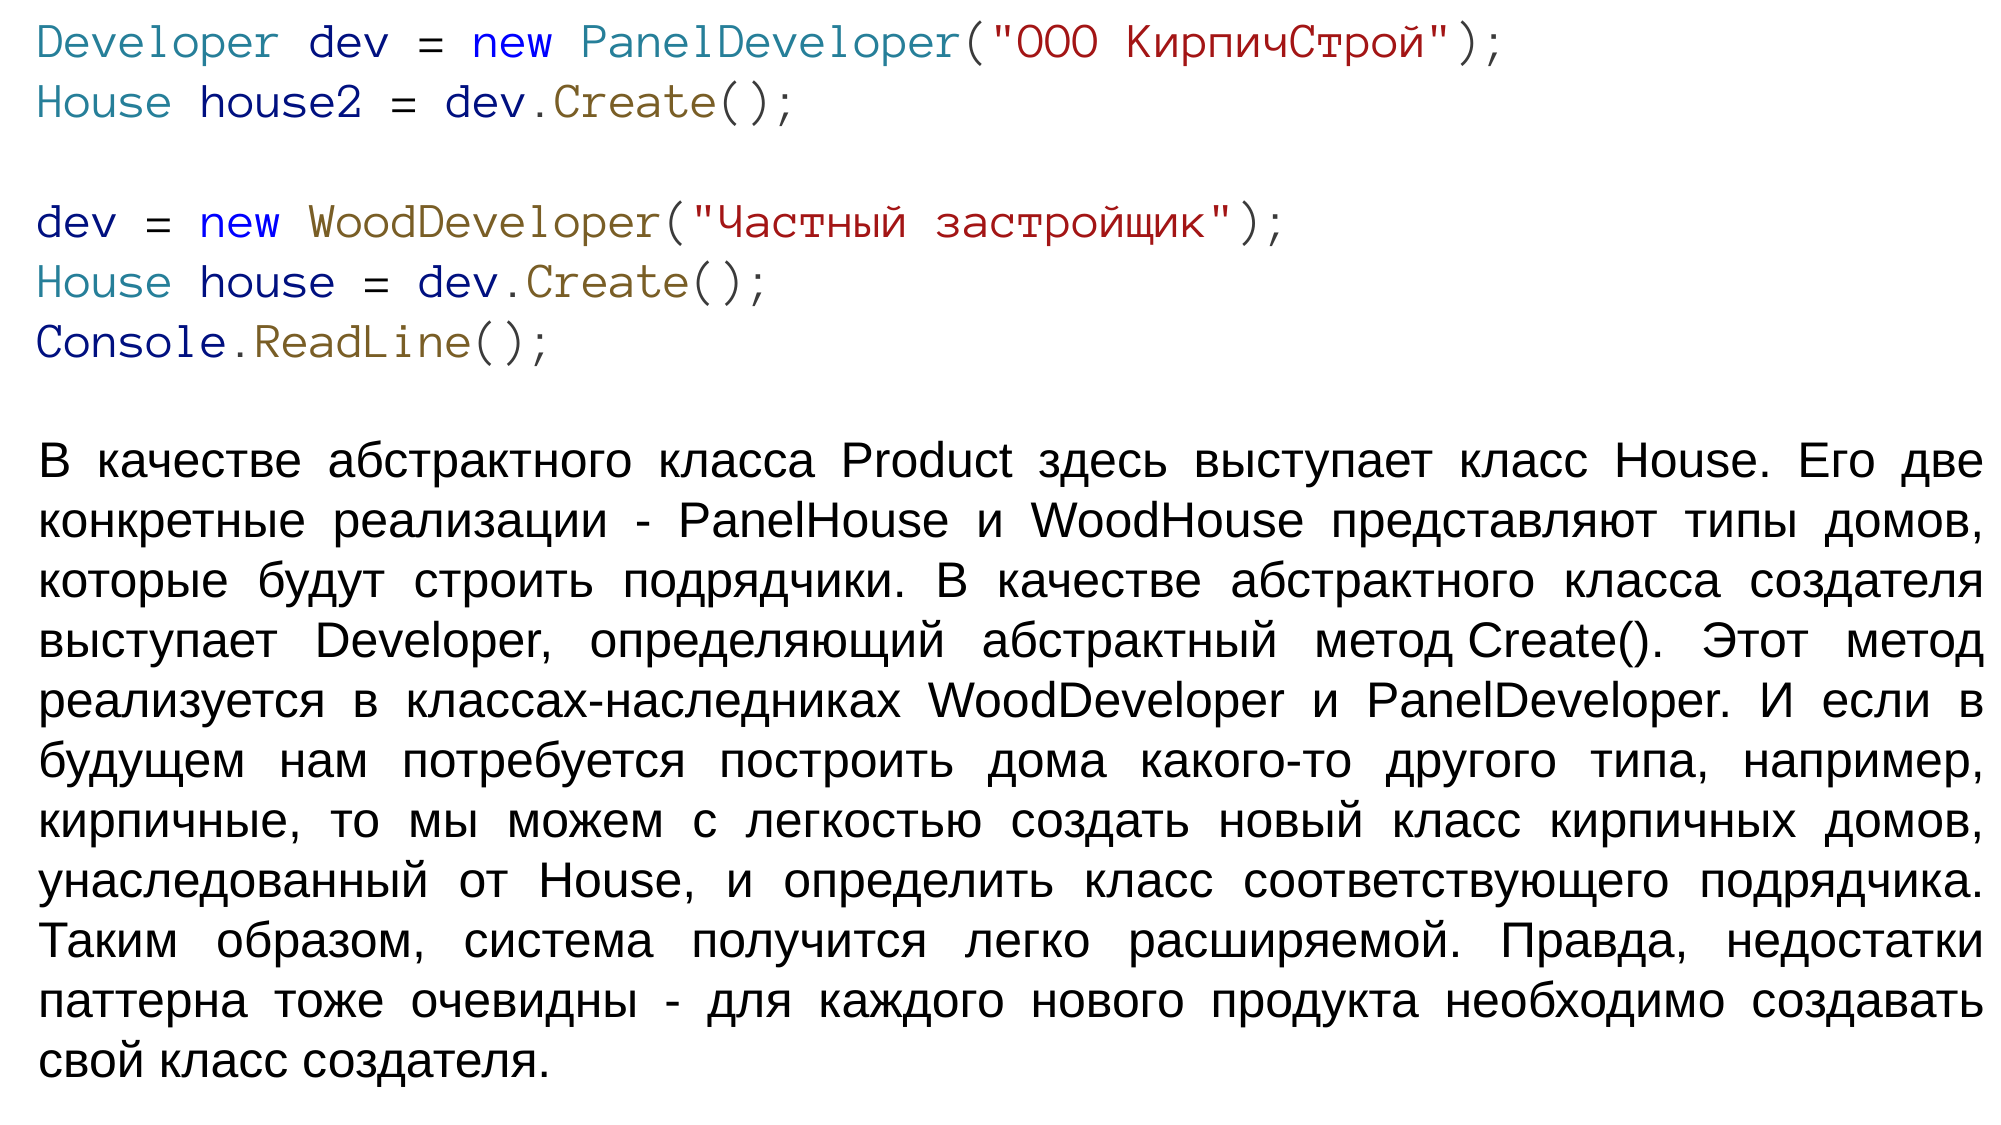

Developer dev = new PanelDeveloper("ООО КирпичСтрой");
House house2 = dev.Create();
dev = new WoodDeveloper("Частный застройщик");
House house = dev.Create();
Console.ReadLine();

В качестве абстрактного класса Product здесь выступает класс House. Его две конкретные реализации - PanelHouse и WoodHouse представляют типы домов, которые будут строить подрядчики. В качестве абстрактного класса создателя выступает Developer, определяющий абстрактный метод Create(). Этот метод реализуется в классах-наследниках WoodDeveloper и PanelDeveloper. И если в будущем нам потребуется построить дома какого-то другого типа, например, кирпичные, то мы можем с легкостью создать новый класс кирпичных домов, унаследованный от House, и определить класс соответствующего подрядчика. Таким образом, система получится легко расширяемой. Правда, недостатки паттерна тоже очевидны - для каждого нового продукта необходимо создавать свой класс создателя.